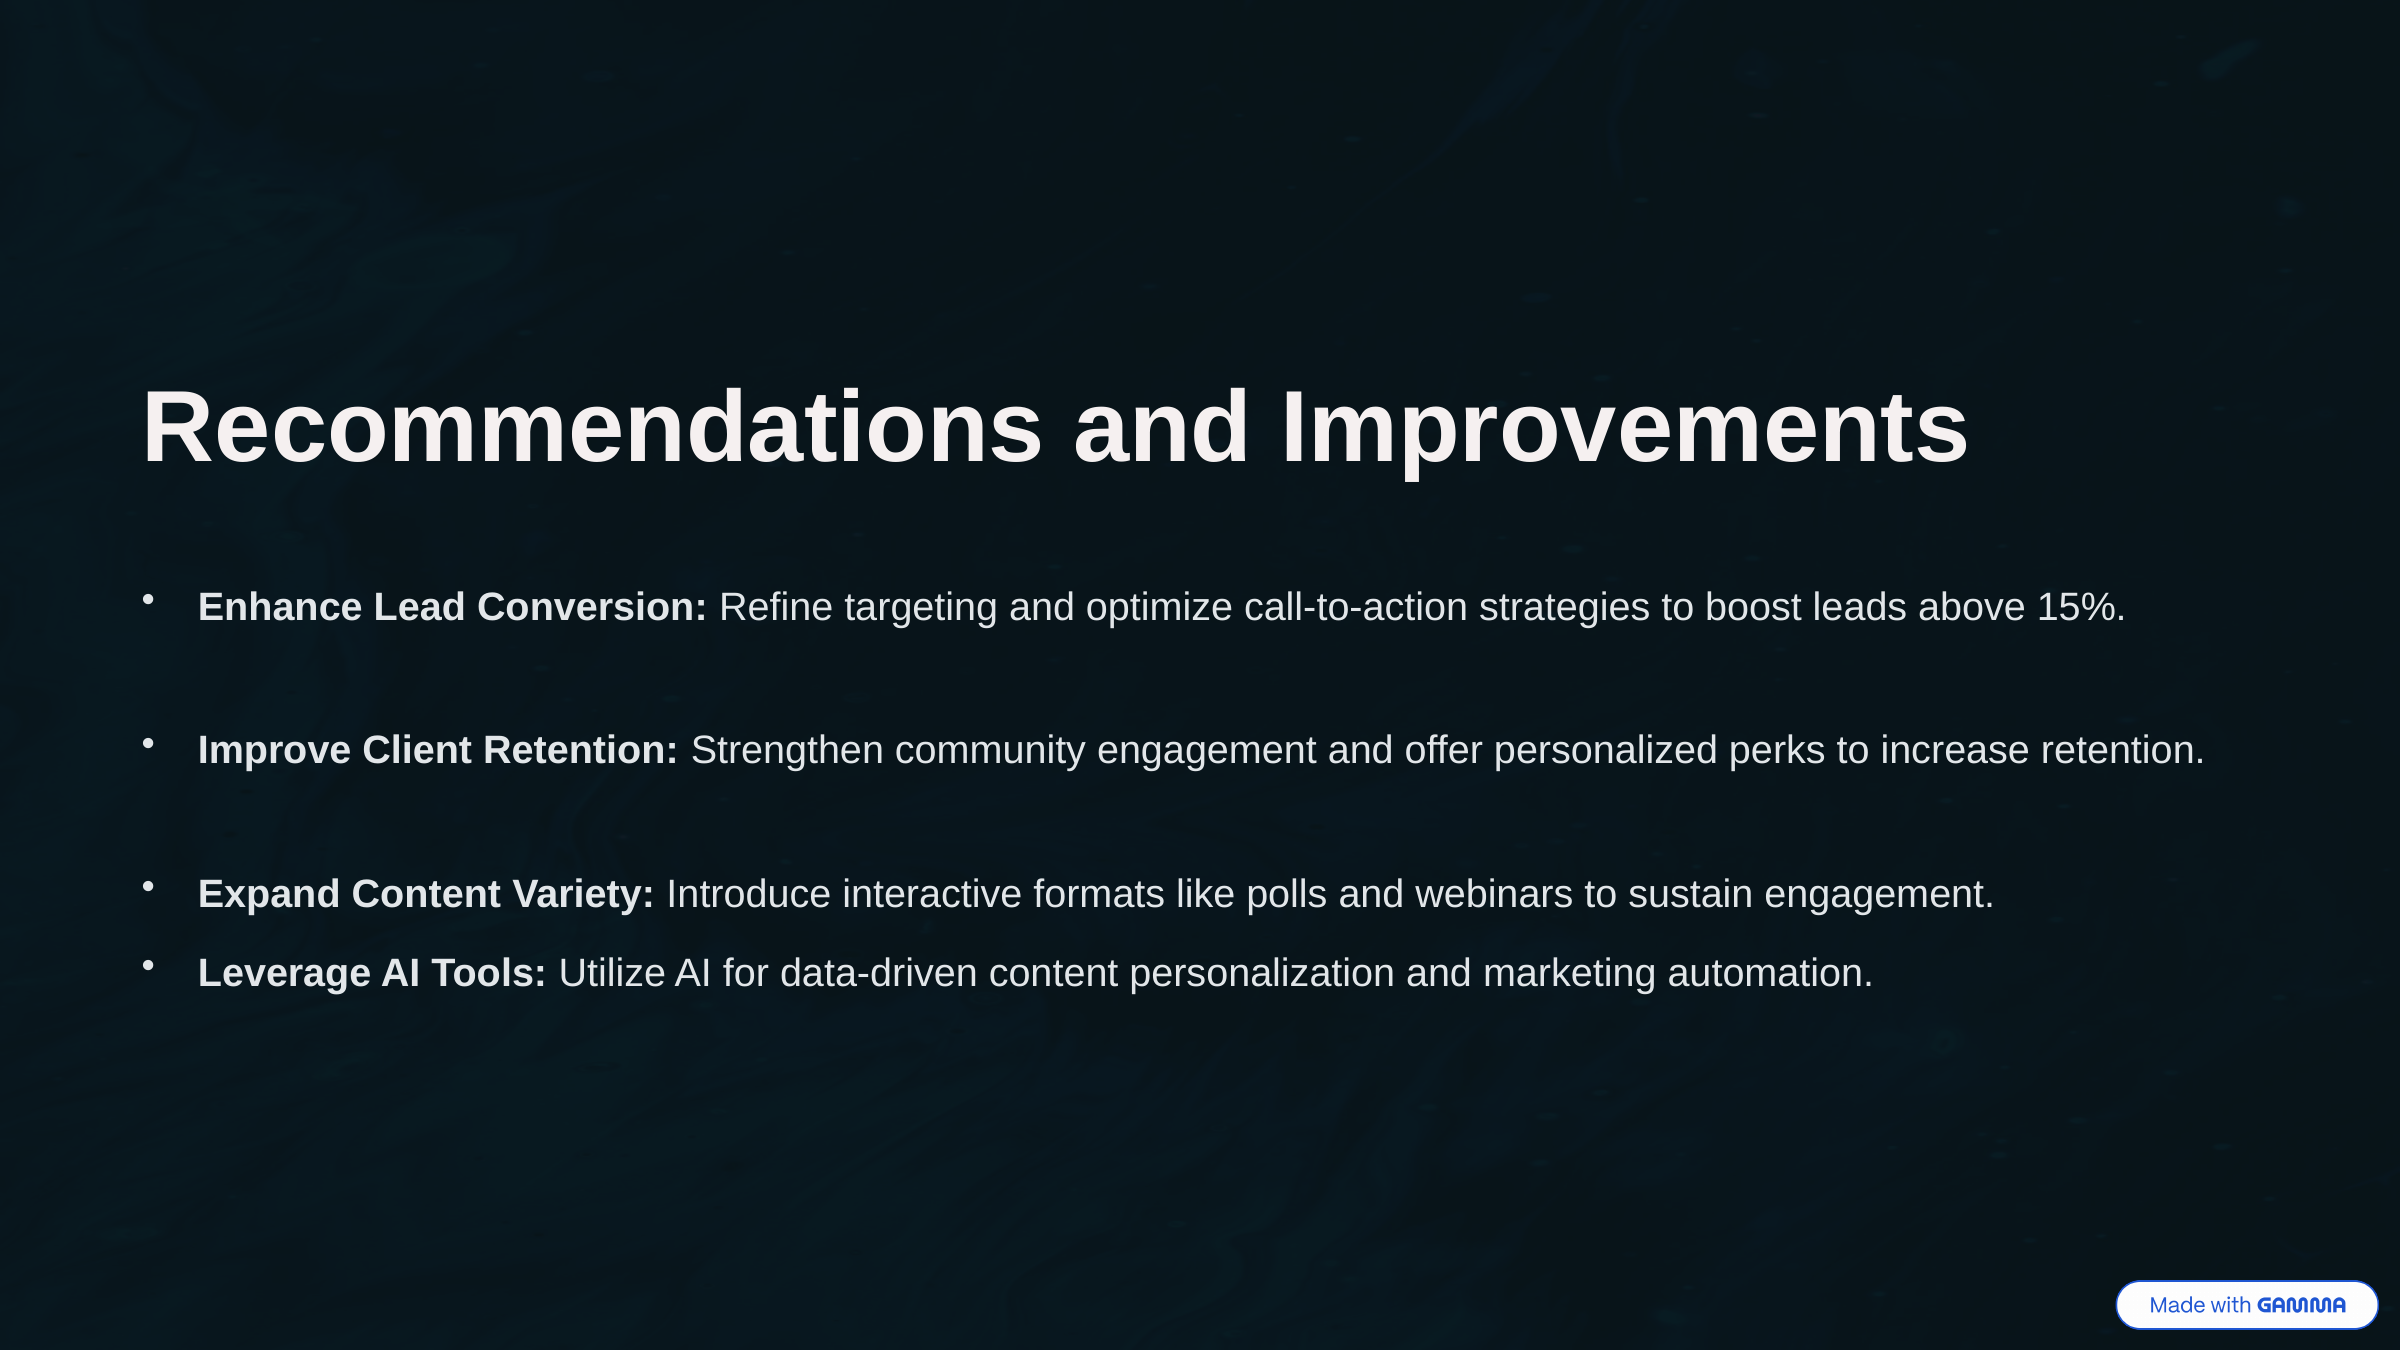

Recommendations and Improvements
Enhance Lead Conversion: Refine targeting and optimize call-to-action strategies to boost leads above 15%.
Improve Client Retention: Strengthen community engagement and offer personalized perks to increase retention.
Expand Content Variety: Introduce interactive formats like polls and webinars to sustain engagement.
Leverage AI Tools: Utilize AI for data-driven content personalization and marketing automation.